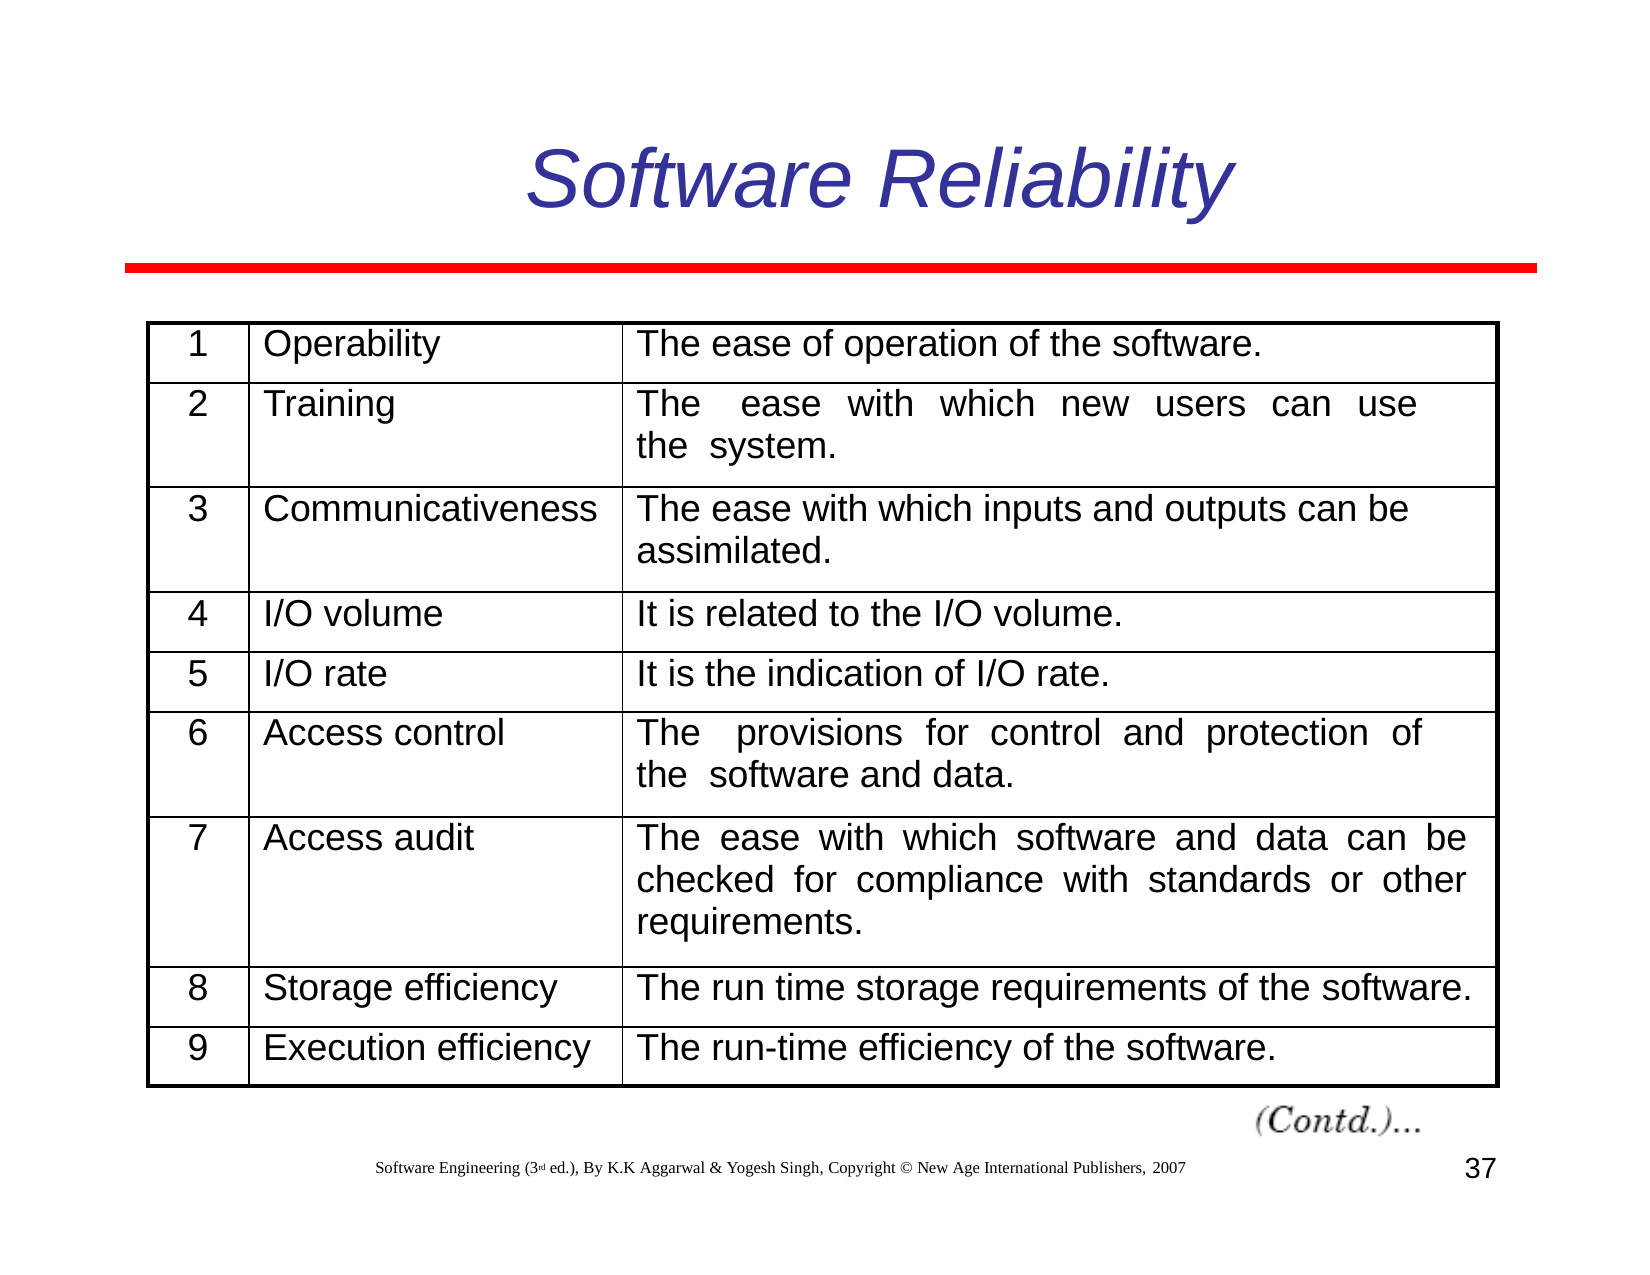

# Software Reliability

| 1 | Operability | The ease of operation of the software. |
| --- | --- | --- |
| 2 | Training | The ease with which new users can use the system. |
| 3 | Communicativeness | The ease with which inputs and outputs can be assimilated. |
| 4 | I/O volume | It is related to the I/O volume. |
| 5 | I/O rate | It is the indication of I/O rate. |
| 6 | Access control | The provisions for control and protection of the software and data. |
| 7 | Access audit | The ease with which software and data can be checked for compliance with standards or other requirements. |
| 8 | Storage efficiency | The run time storage requirements of the software. |
| 9 | Execution efficiency | The run-time efficiency of the software. |

37
Software Engineering (3rd  ed.), By K.K Aggarwal & Yogesh Singh, Copyright © New Age International Publishers, 2007